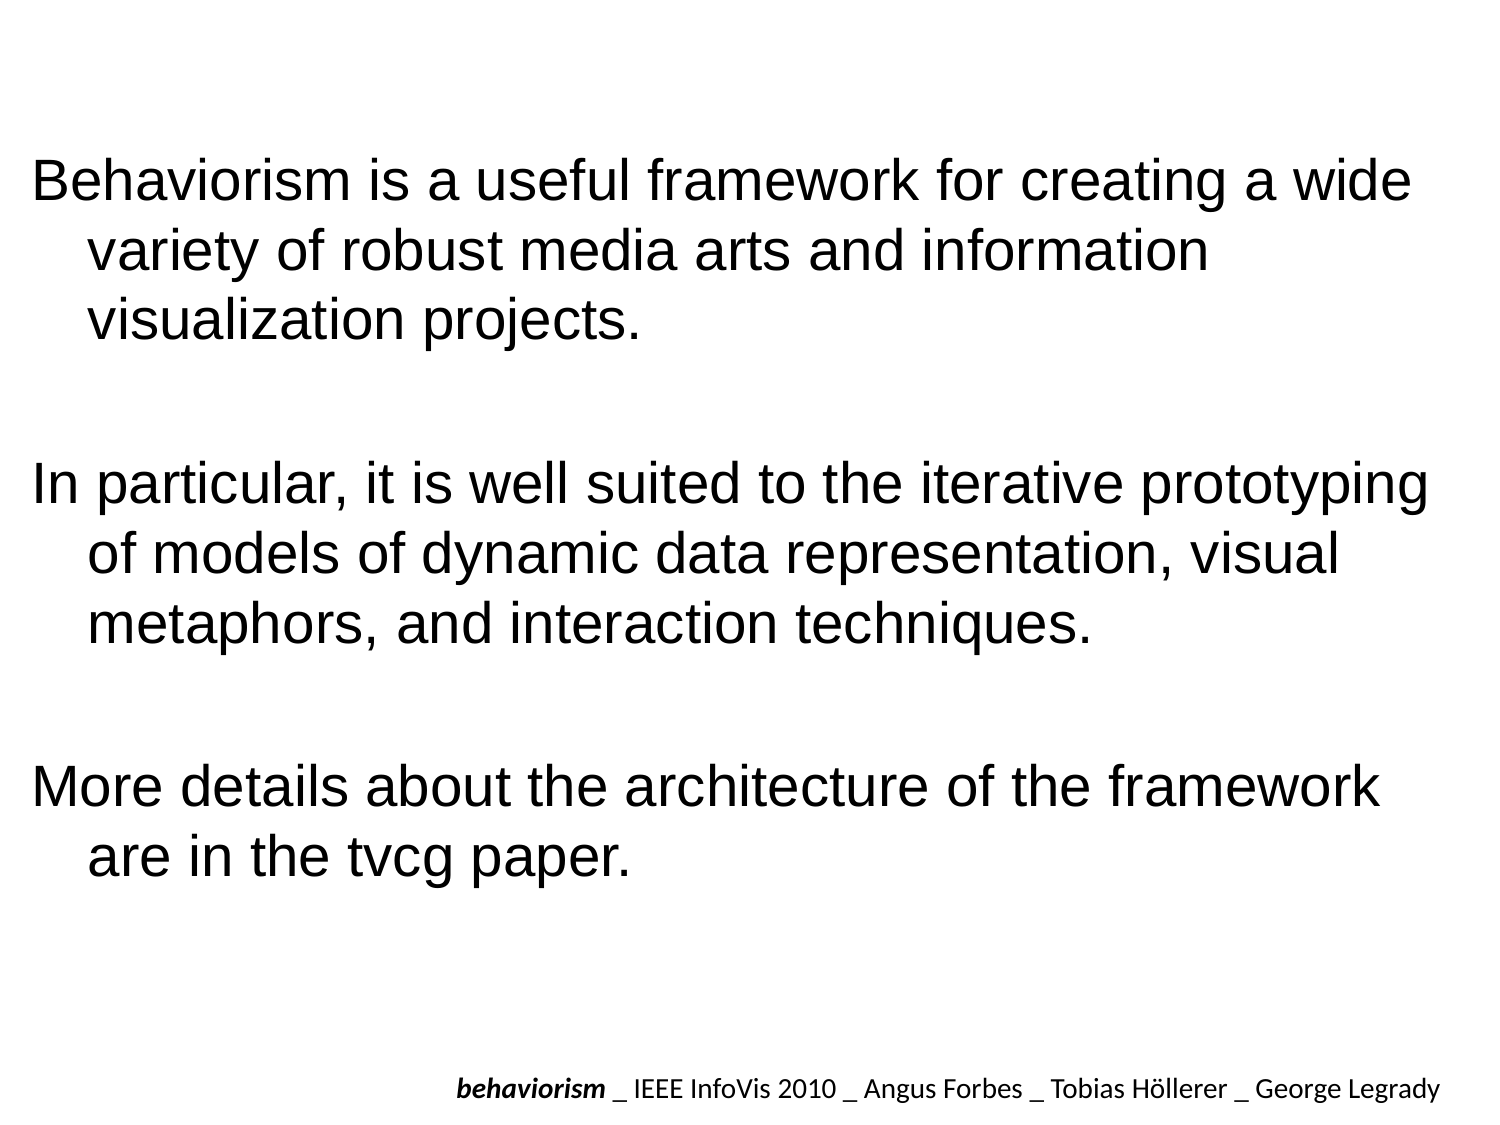

#
Behaviorism is a useful framework for creating a wide variety of robust media arts and information visualization projects.

In particular, it is well suited to the iterative prototyping of models of dynamic data representation, visual metaphors, and interaction techniques.

More details about the architecture of the framework are in the tvcg paper.